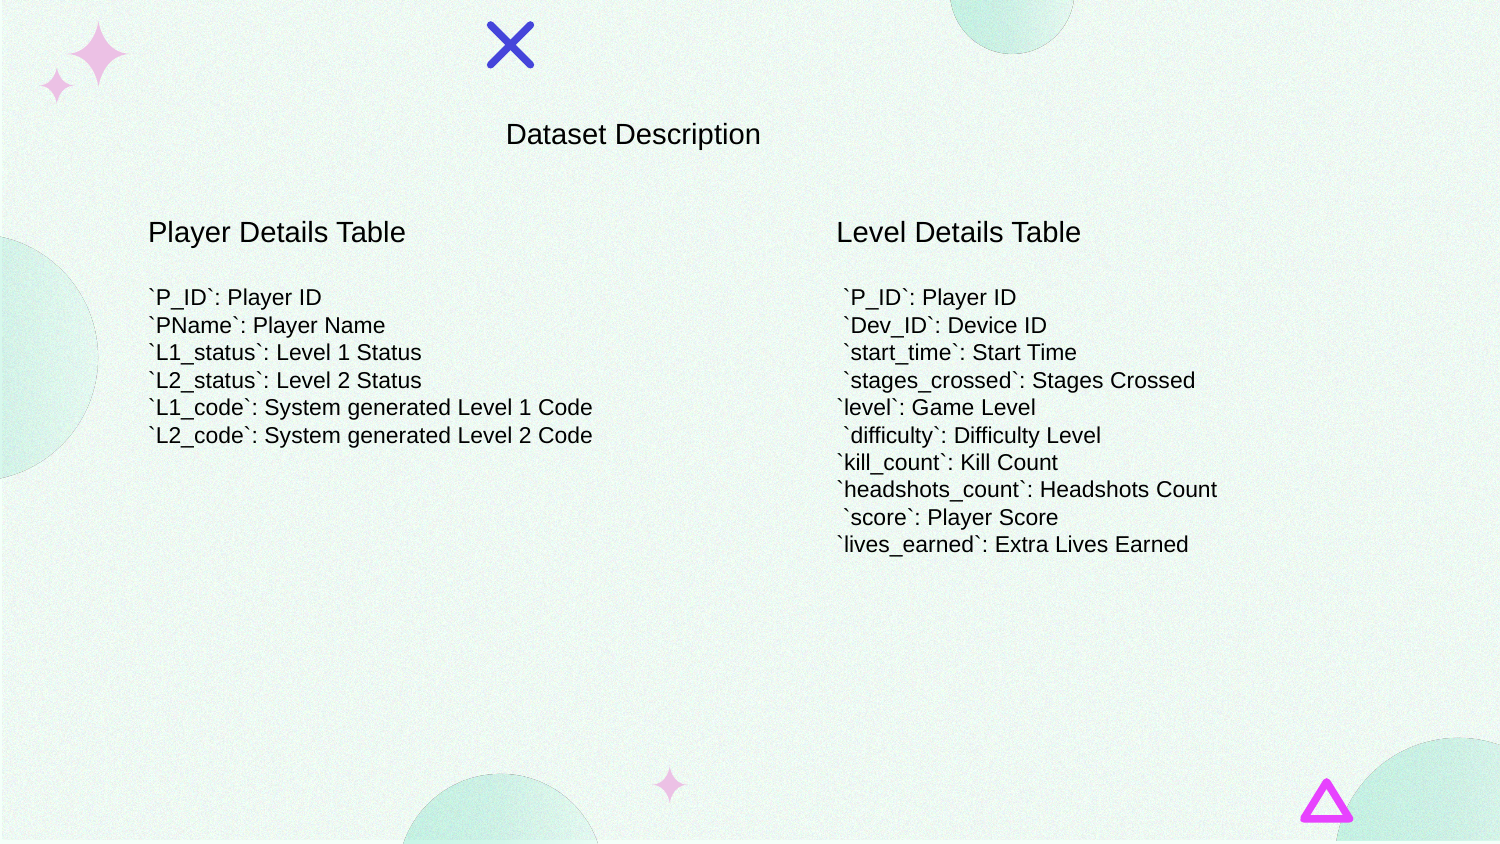

Dataset Description
Level Details Table

 `P_ID`: Player ID
 `Dev_ID`: Device ID
 `start_time`: Start Time
 `stages_crossed`: Stages Crossed
`level`: Game Level
 `difficulty`: Difficulty Level
`kill_count`: Kill Count
`headshots_count`: Headshots Count
 `score`: Player Score
`lives_earned`: Extra Lives Earned
Player Details Table

`P_ID`: Player ID
`PName`: Player Name
`L1_status`: Level 1 Status
`L2_status`: Level 2 Status
`L1_code`: System generated Level 1 Code
`L2_code`: System generated Level 2 Code